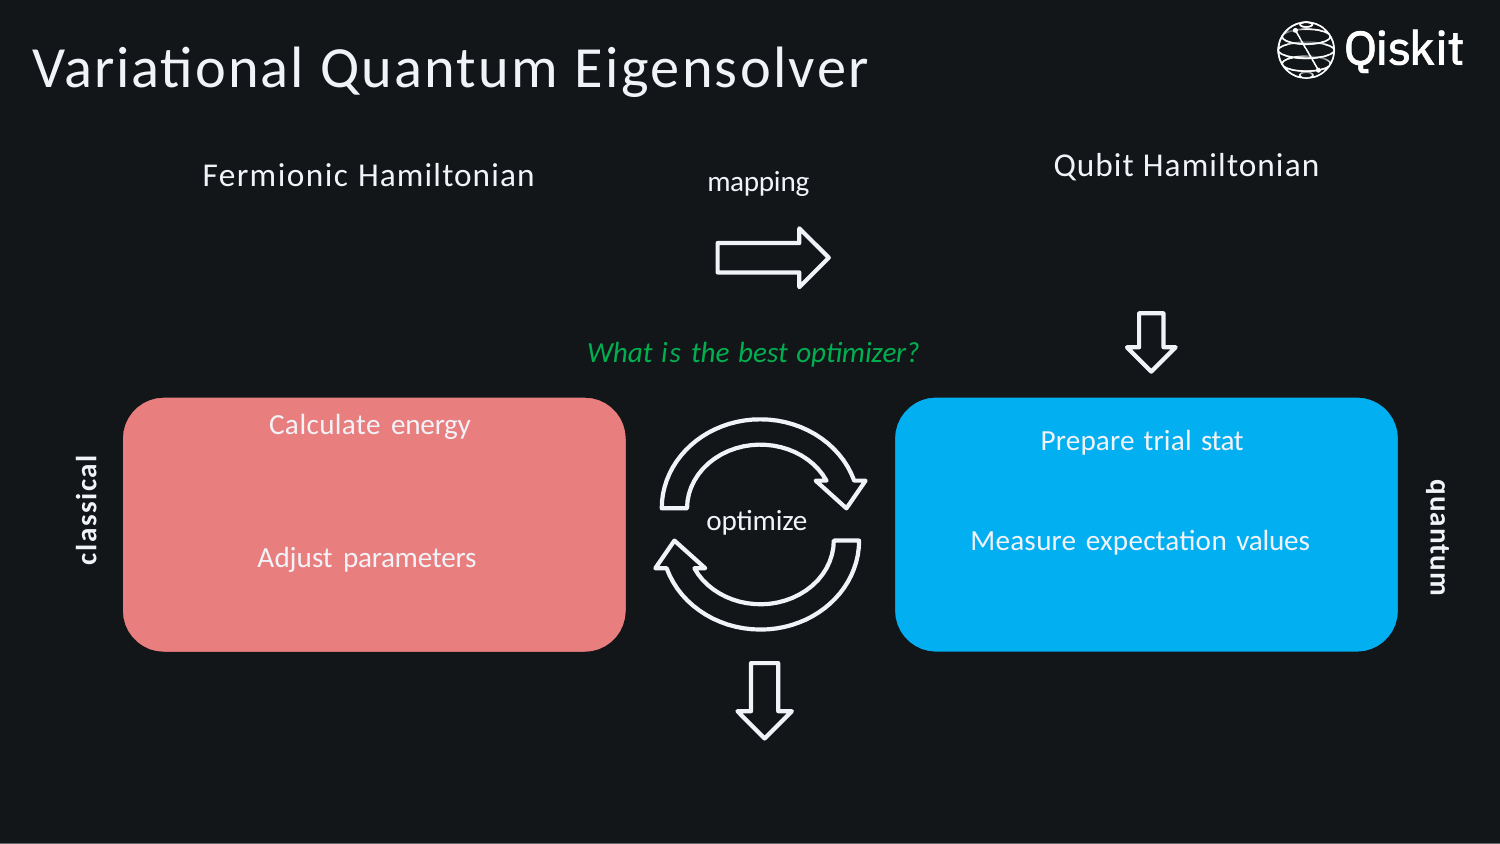

# Variational Quantum Eigensolver
Qubit Hamiltonian
Fermionic Hamiltonian
mapping

What is the best optimizer?

Calculate energy
Prepare trial stat

classical
quantum
optimize
Measure expectation values
Adjust parameters